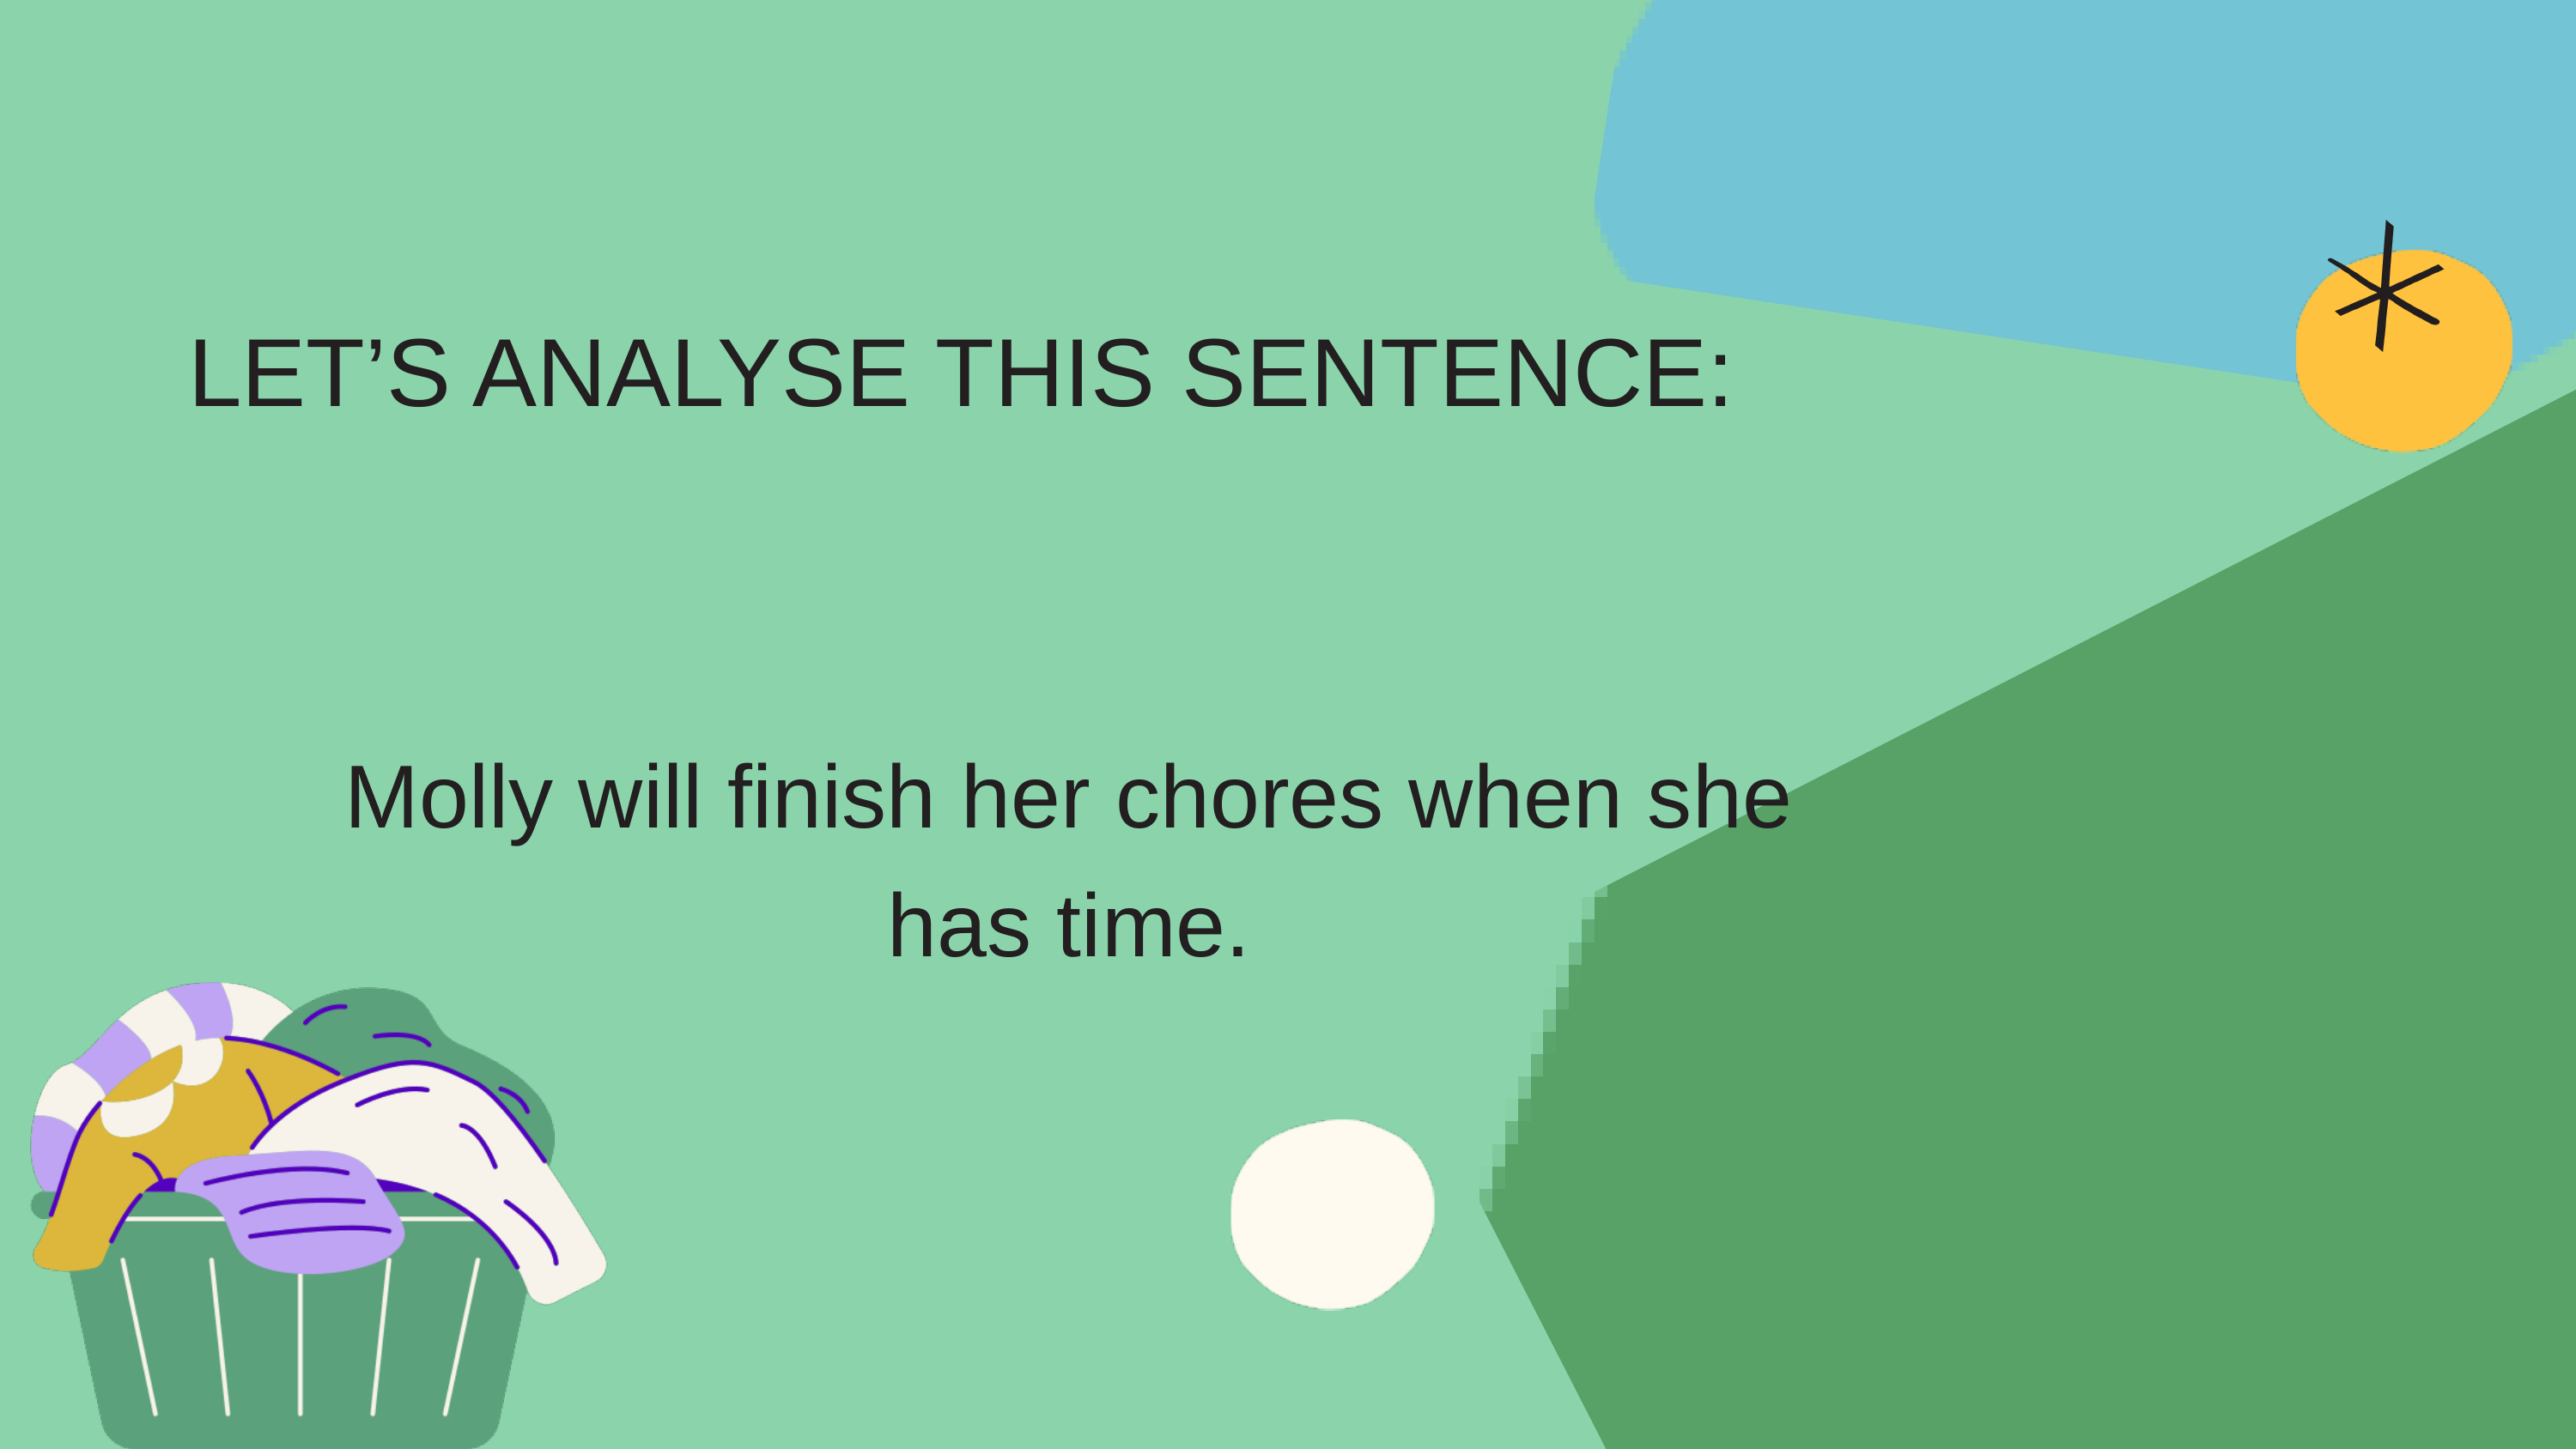

LET’S ANALYSE THIS SENTENCE:

Molly will finish her chores when she has time.